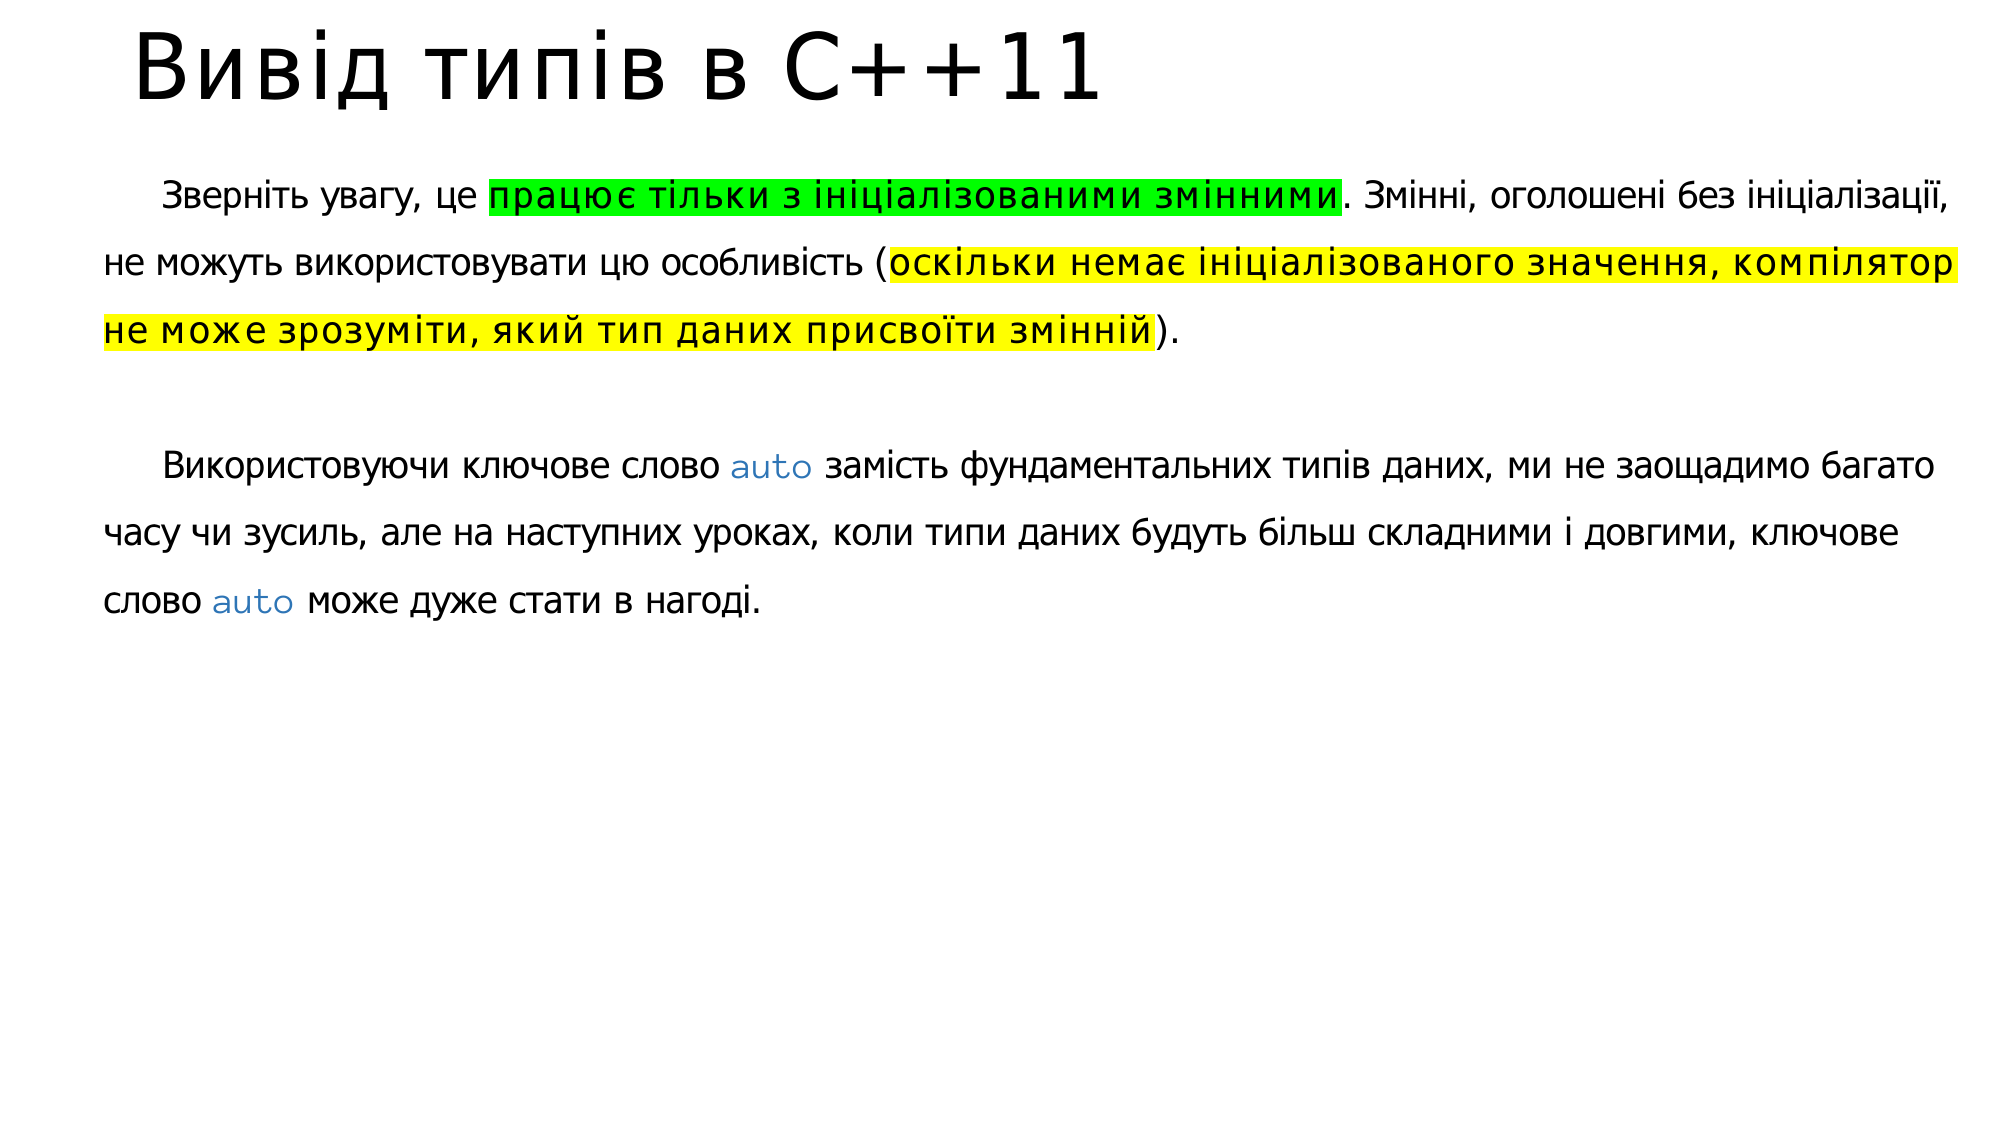

# Вивід типів в C++11
Зверніть увагу, це працює тільки з ініціалізованими змінними. Змінні, оголошені без ініціалізації, не можуть використовувати цю особливість (оскільки немає ініціалізованого значення, компілятор не може зрозуміти, який тип даних присвоїти змінній).

Використовуючи ключове слово auto замість фундаментальних типів даних, ми не заощадимо багато часу чи зусиль, але на наступних уроках, коли типи даних будуть більш складними і довгими, ключове слово auto може дуже стати в нагоді.